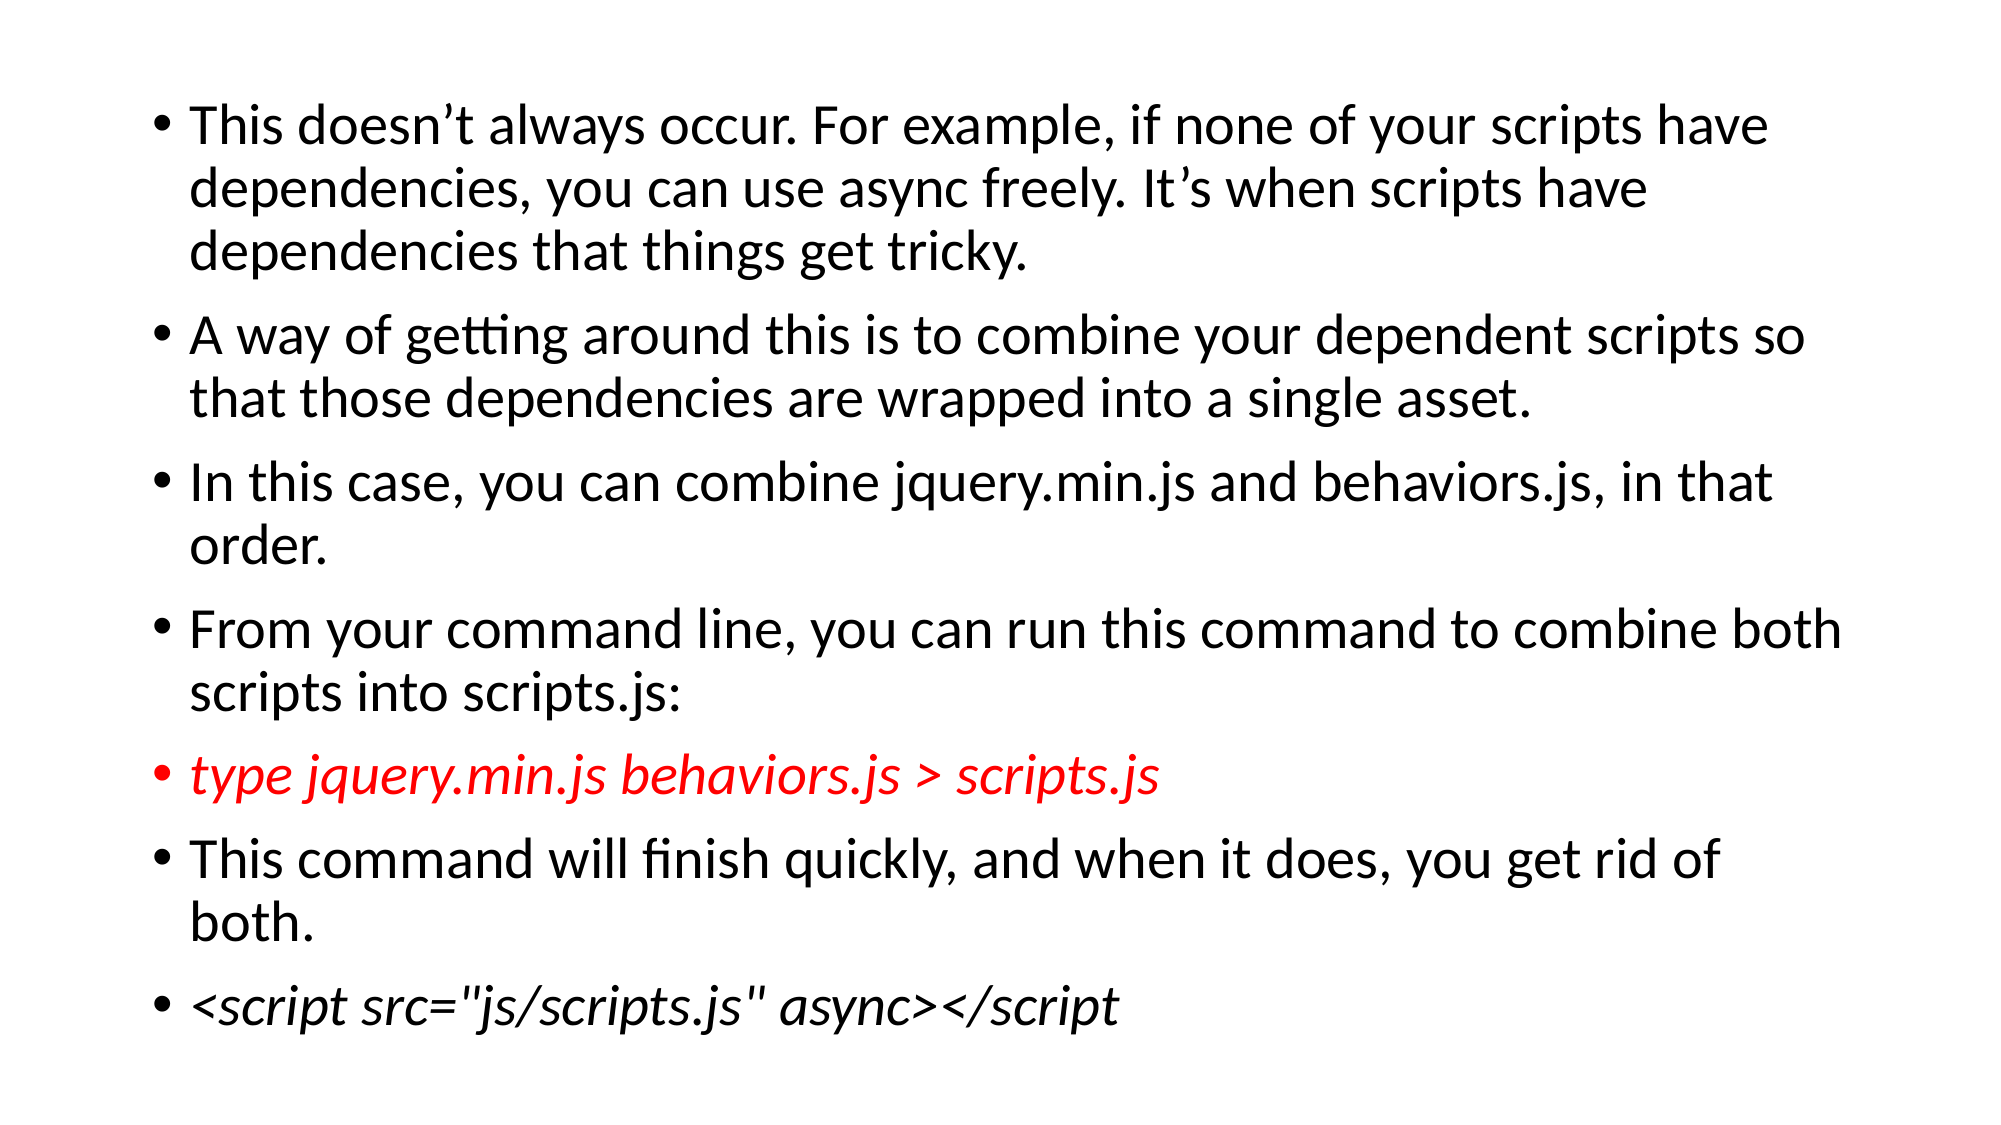

This doesn’t always occur. For example, if none of your scripts have dependencies, you can use async freely. It’s when scripts have dependencies that things get tricky.
A way of getting around this is to combine your dependent scripts so that those dependencies are wrapped into a single asset.
In this case, you can combine jquery.min.js and behaviors.js, in that order.
From your command line, you can run this command to combine both scripts into scripts.js:
type jquery.min.js behaviors.js > scripts.js
This command will finish quickly, and when it does, you get rid of both.
<script src="js/scripts.js" async></script